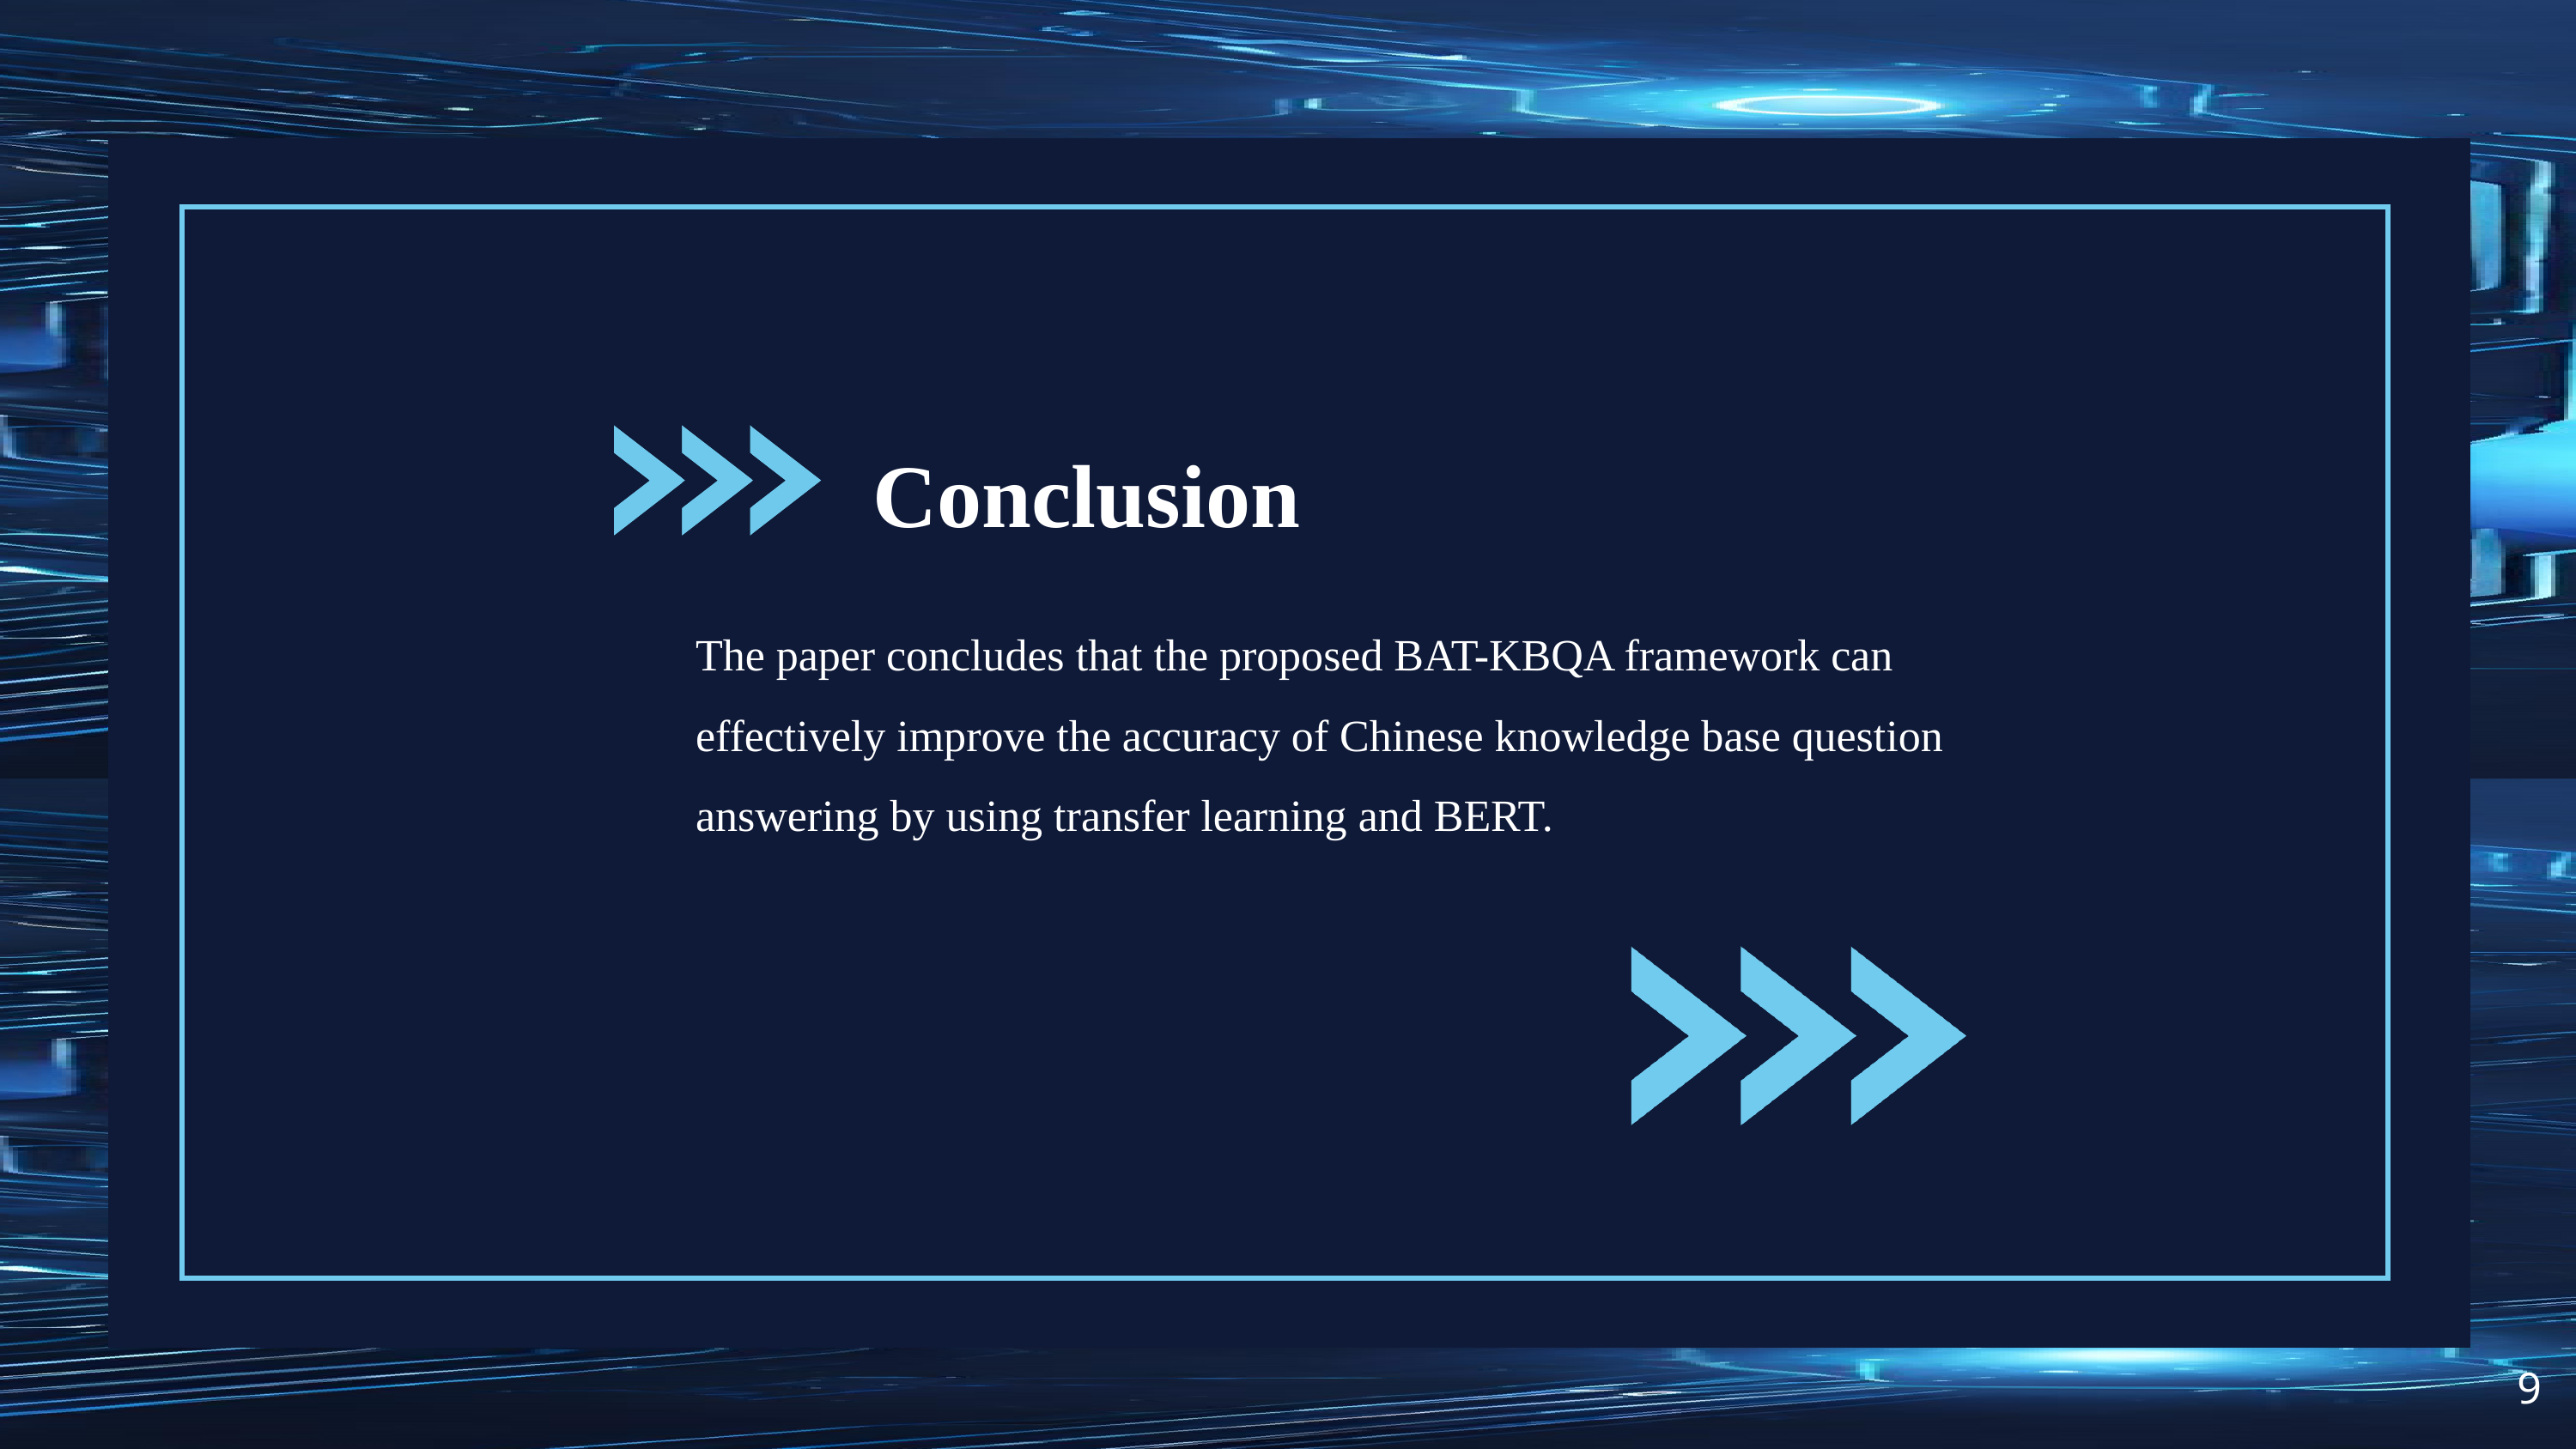

Conclusion

The paper concludes that the proposed BAT-KBQA framework can effectively improve the accuracy of Chinese knowledge base question answering by using transfer learning and BERT.

9